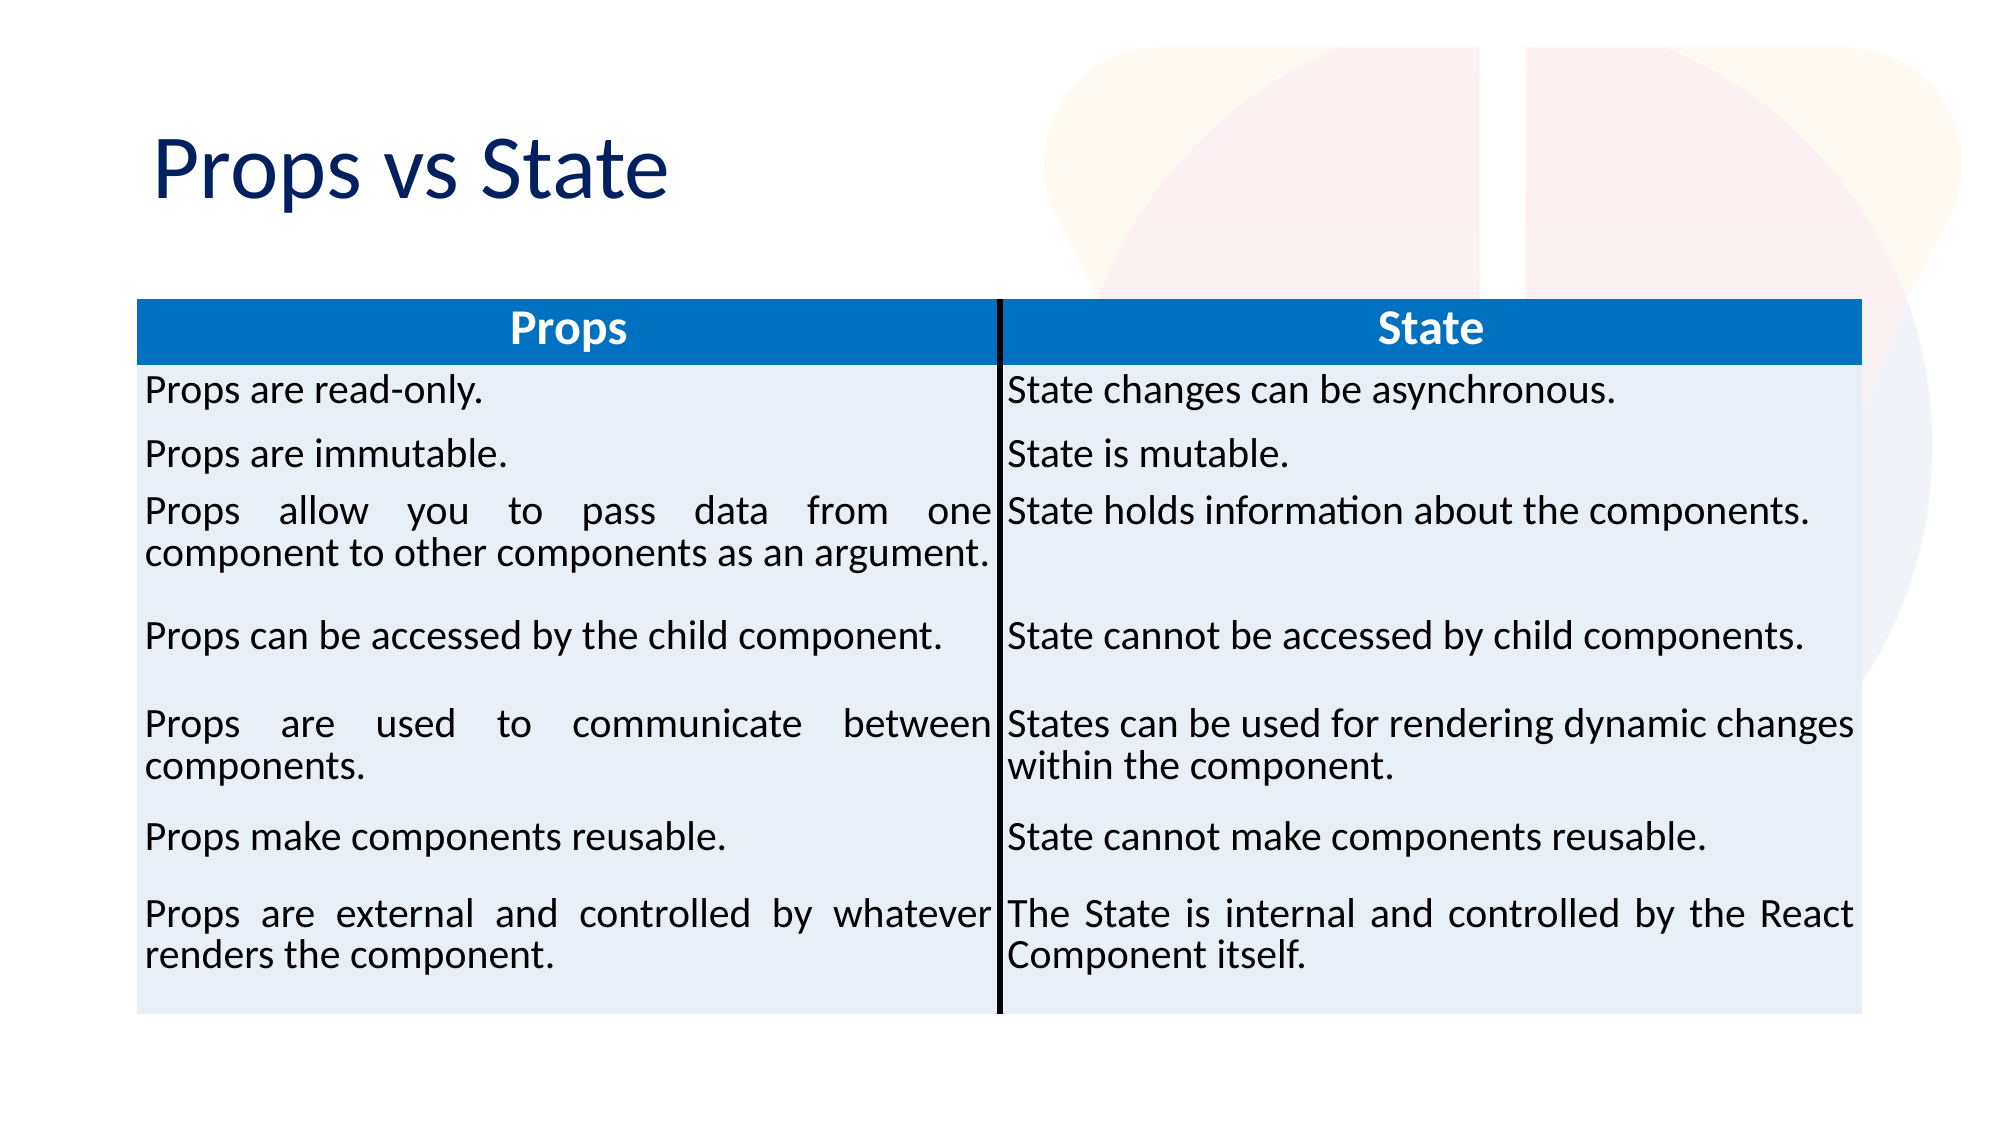

# Props vs State
| Props | State |
| --- | --- |
| Props are read-only. | State changes can be asynchronous. |
| Props are immutable. | State is mutable. |
| Props allow you to pass data from one component to other components as an argument. | State holds information about the components. |
| Props can be accessed by the child component. | State cannot be accessed by child components. |
| Props are used to communicate between components. | States can be used for rendering dynamic changes within the component. |
| Props make components reusable. | State cannot make components reusable. |
| Props are external and controlled by whatever renders the component. | The State is internal and controlled by the React Component itself. |